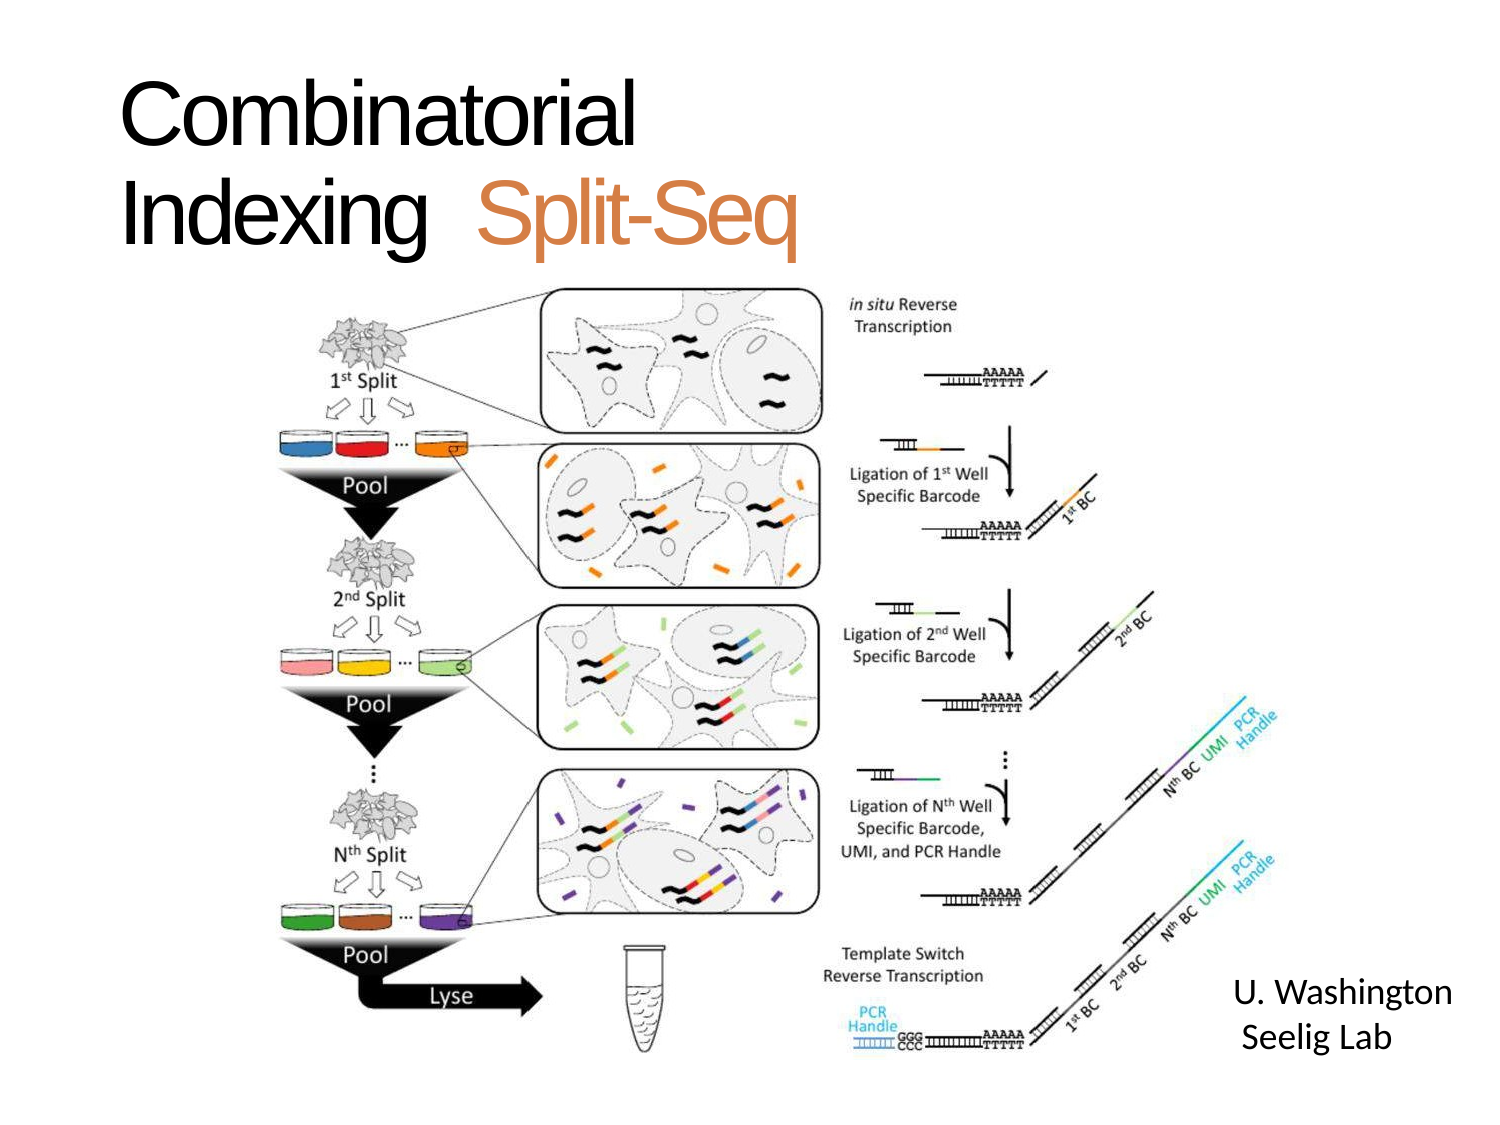

# Combinatorial Indexing  Split-Seq

U. Washington  Seelig Lab